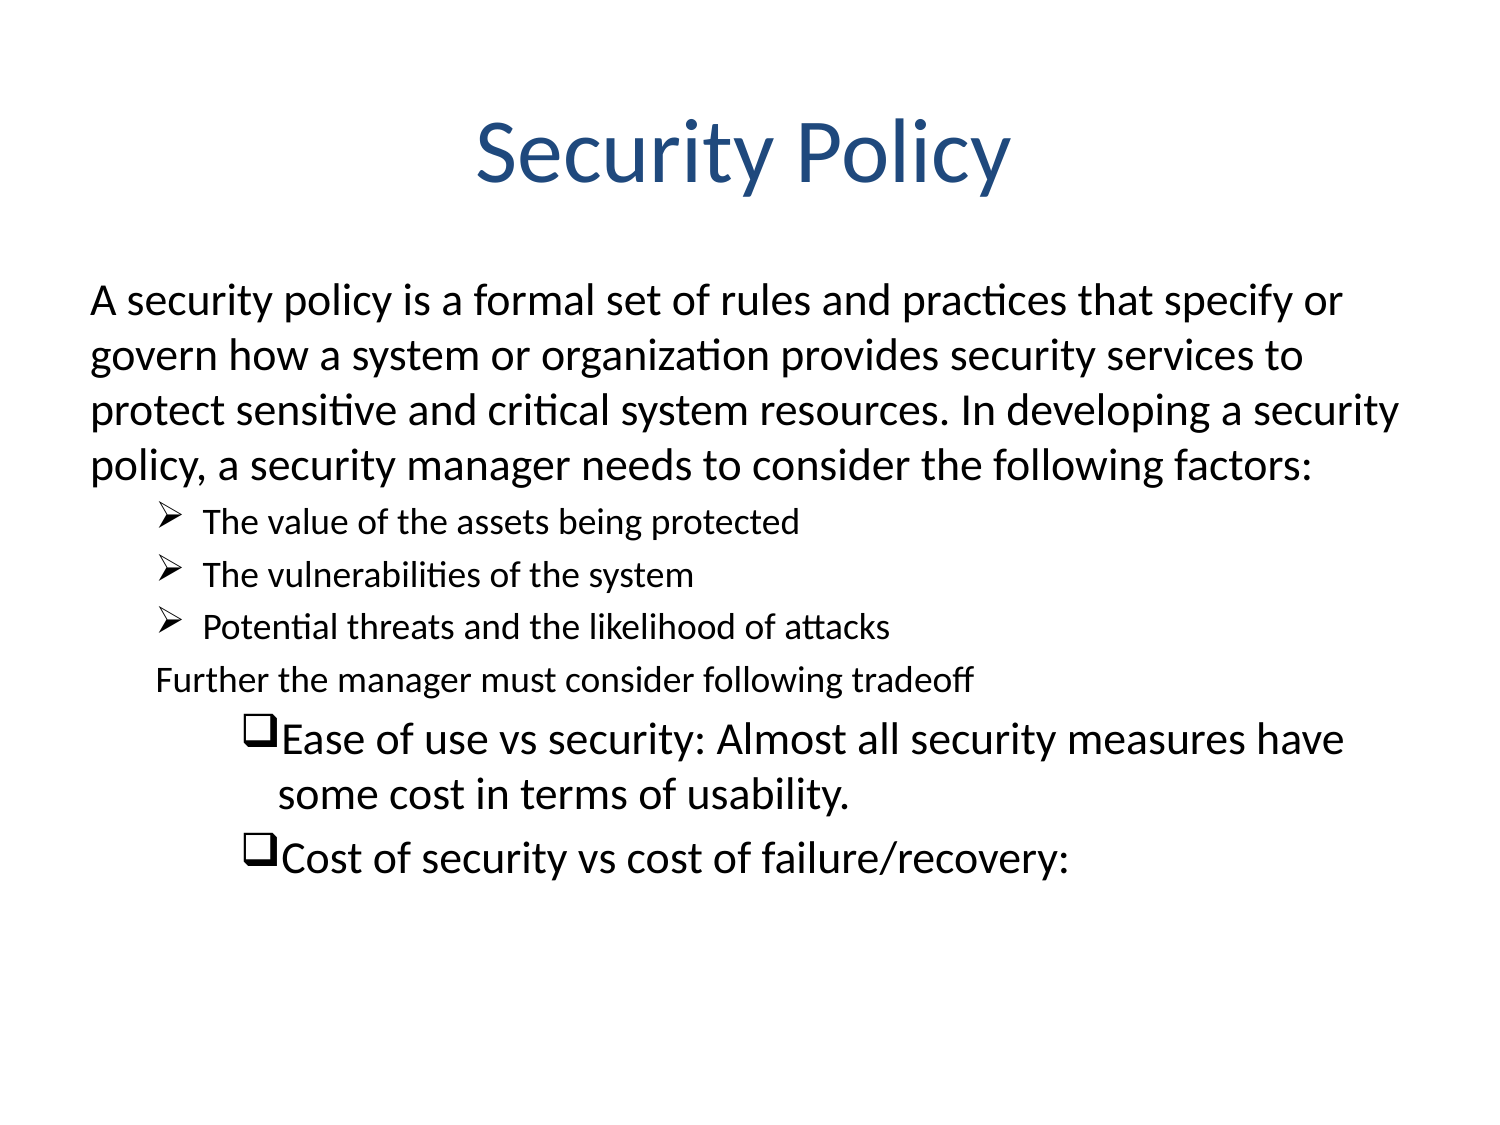

# Security Policy
A security policy is a formal set of rules and practices that specify or govern how a system or organization provides security services to protect sensitive and critical system resources. In developing a security policy, a security manager needs to consider the following factors:
The value of the assets being protected
The vulnerabilities of the system
Potential threats and the likelihood of attacks
Further the manager must consider following tradeoff
Ease of use vs security: Almost all security measures have some cost in terms of usability.
Cost of security vs cost of failure/recovery: